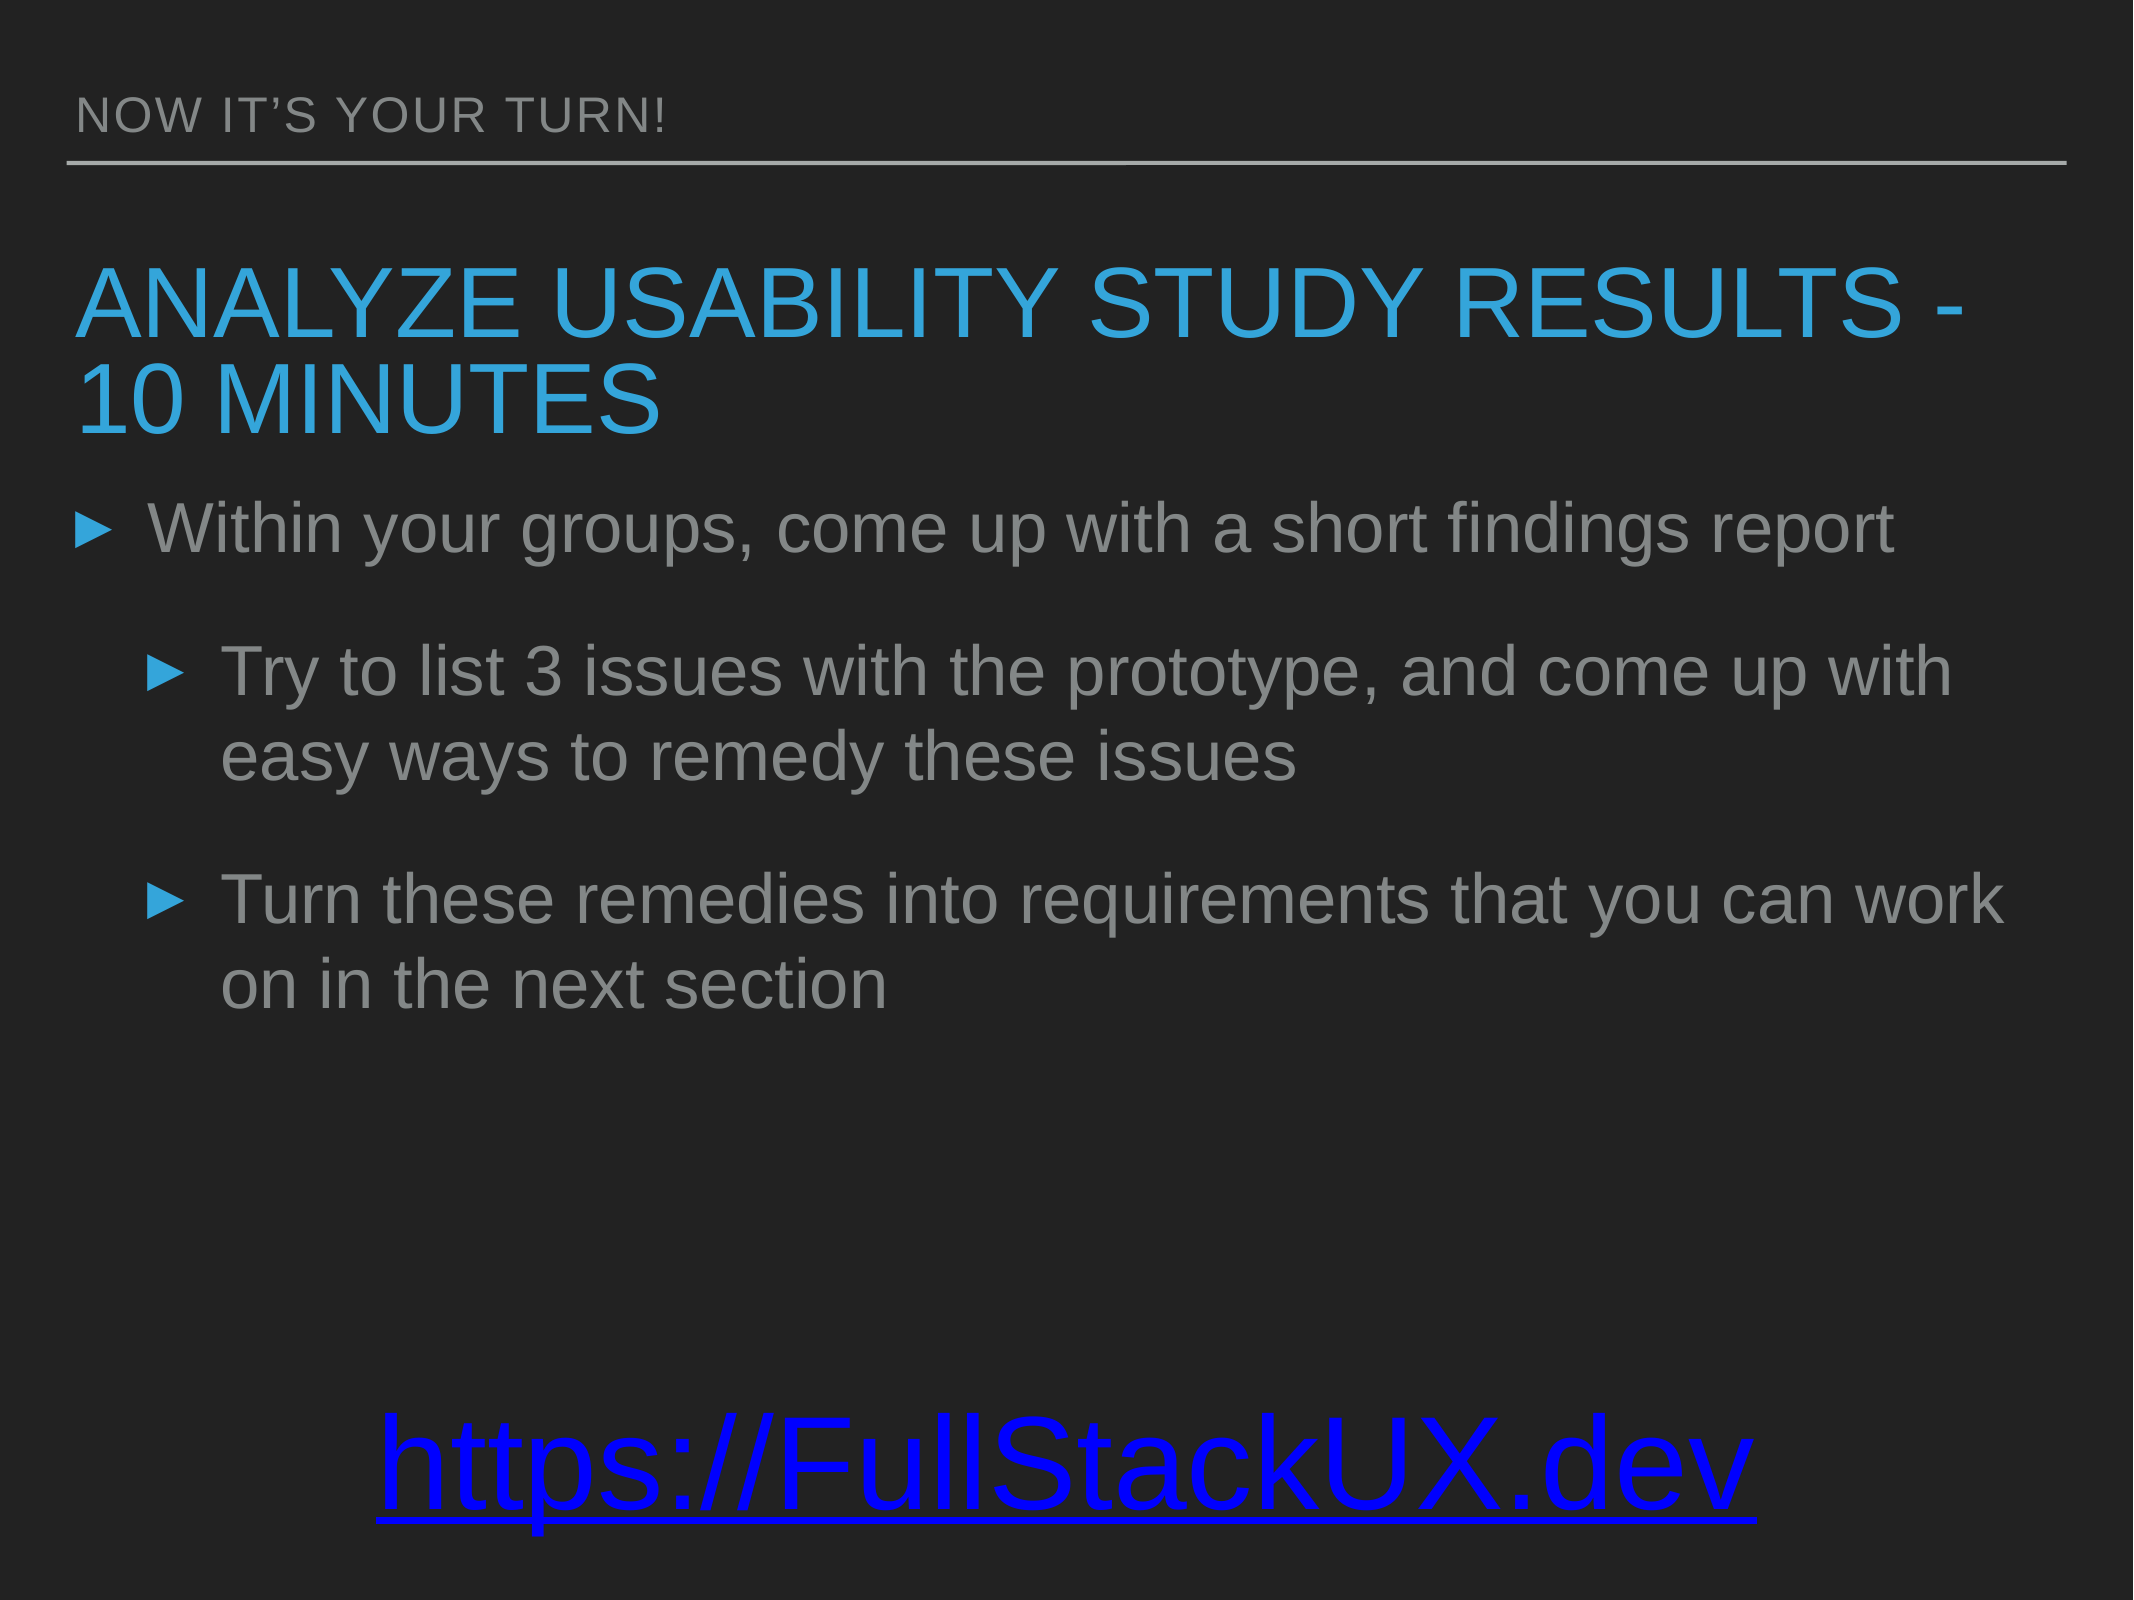

NOw it’s your turn!
# Analyze usability study results - 10 minutes
Within your groups, come up with a short findings report
Try to list 3 issues with the prototype, and come up with easy ways to remedy these issues
Turn these remedies into requirements that you can work on in the next section

https://FullStackUX.dev